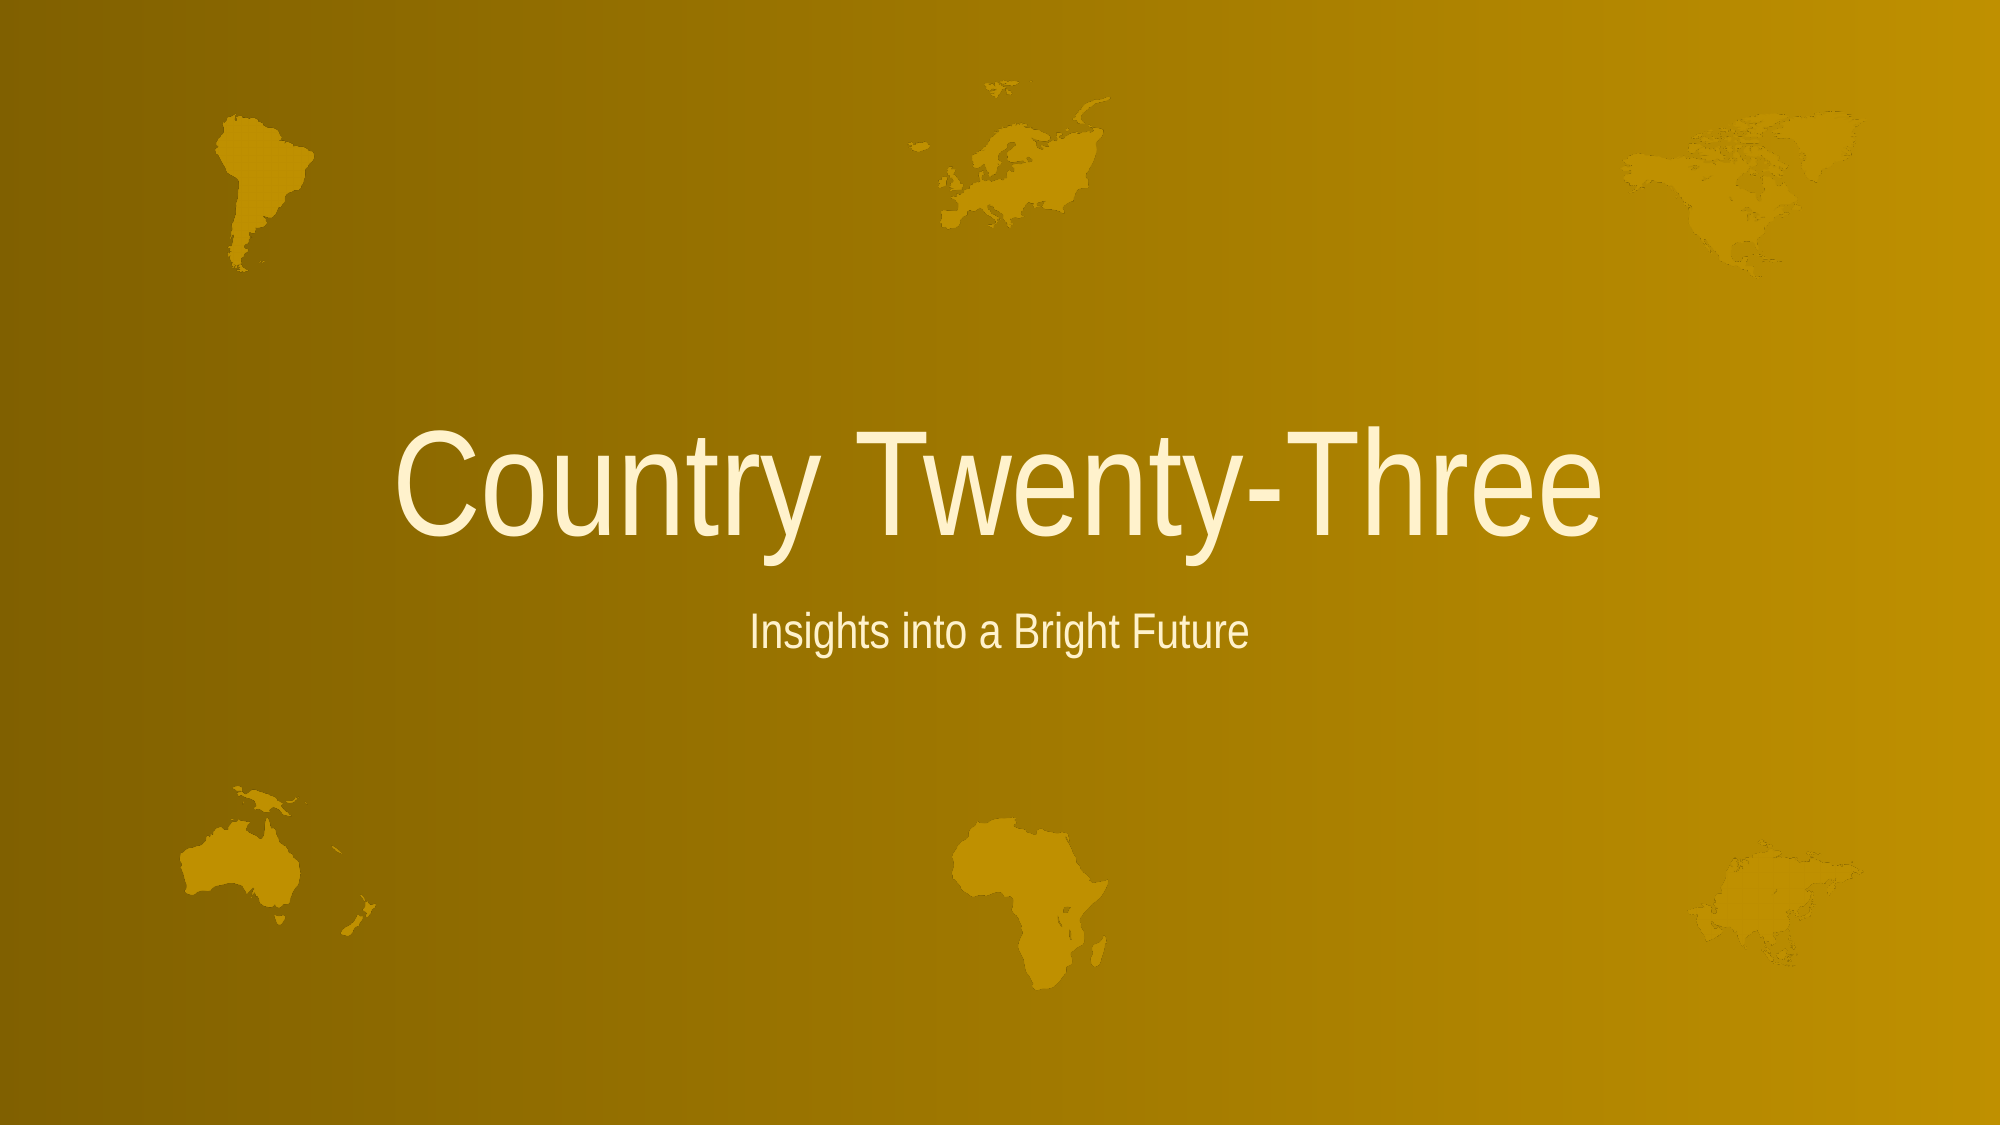

# Country Twenty-Three
Insights into a Bright Future